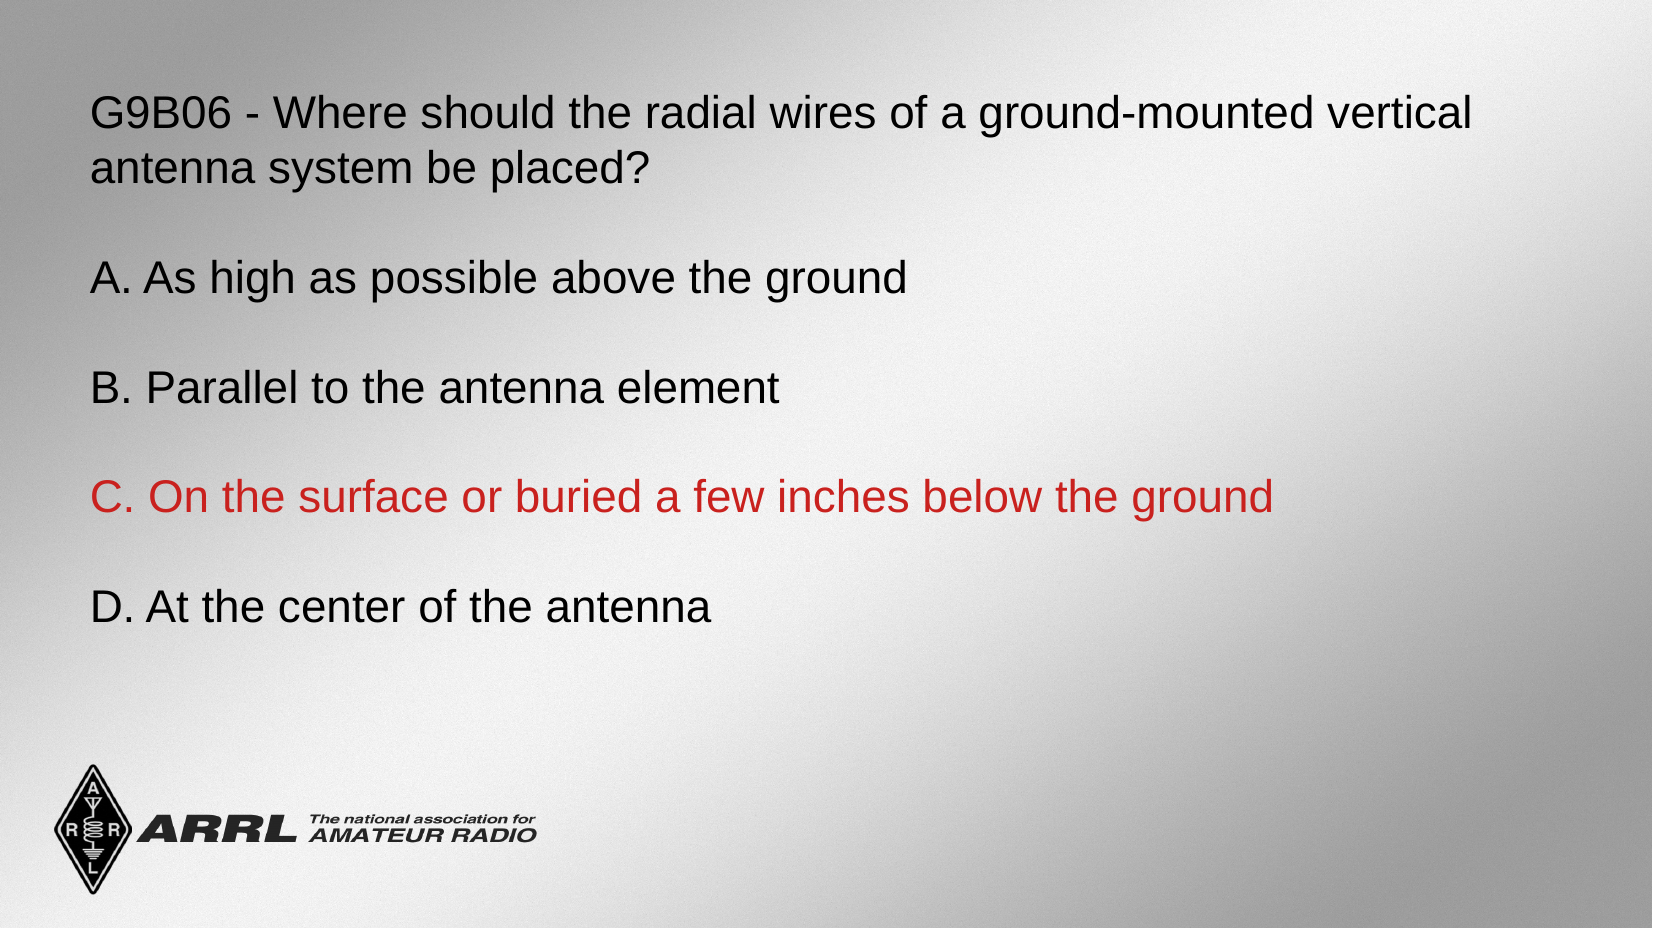

G9B06 - Where should the radial wires of a ground-mounted vertical antenna system be placed?

A. As high as possible above the ground

B. Parallel to the antenna element

C. On the surface or buried a few inches below the ground

D. At the center of the antenna